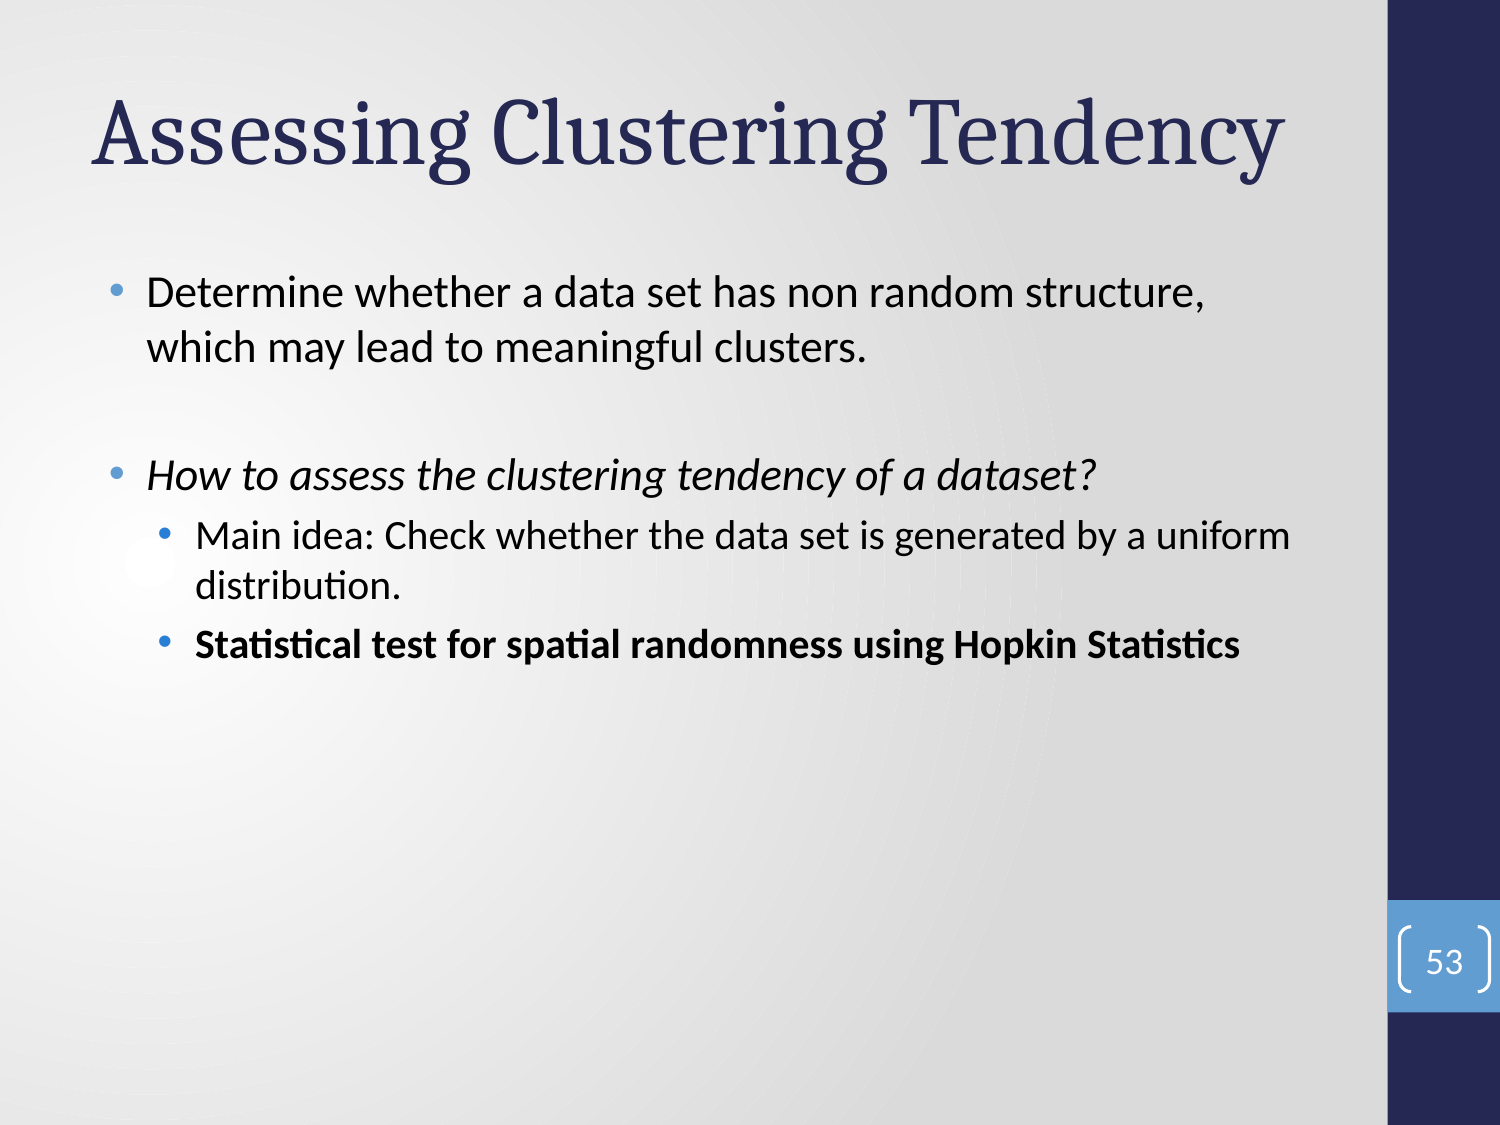

# Assessing Clustering Tendency
Determine whether a data set has non random structure, which may lead to meaningful clusters.

How to assess the clustering tendency of a dataset?
Main idea: Check whether the data set is generated by a uniform distribution.
Statistical test for spatial randomness using Hopkin Statistics
53